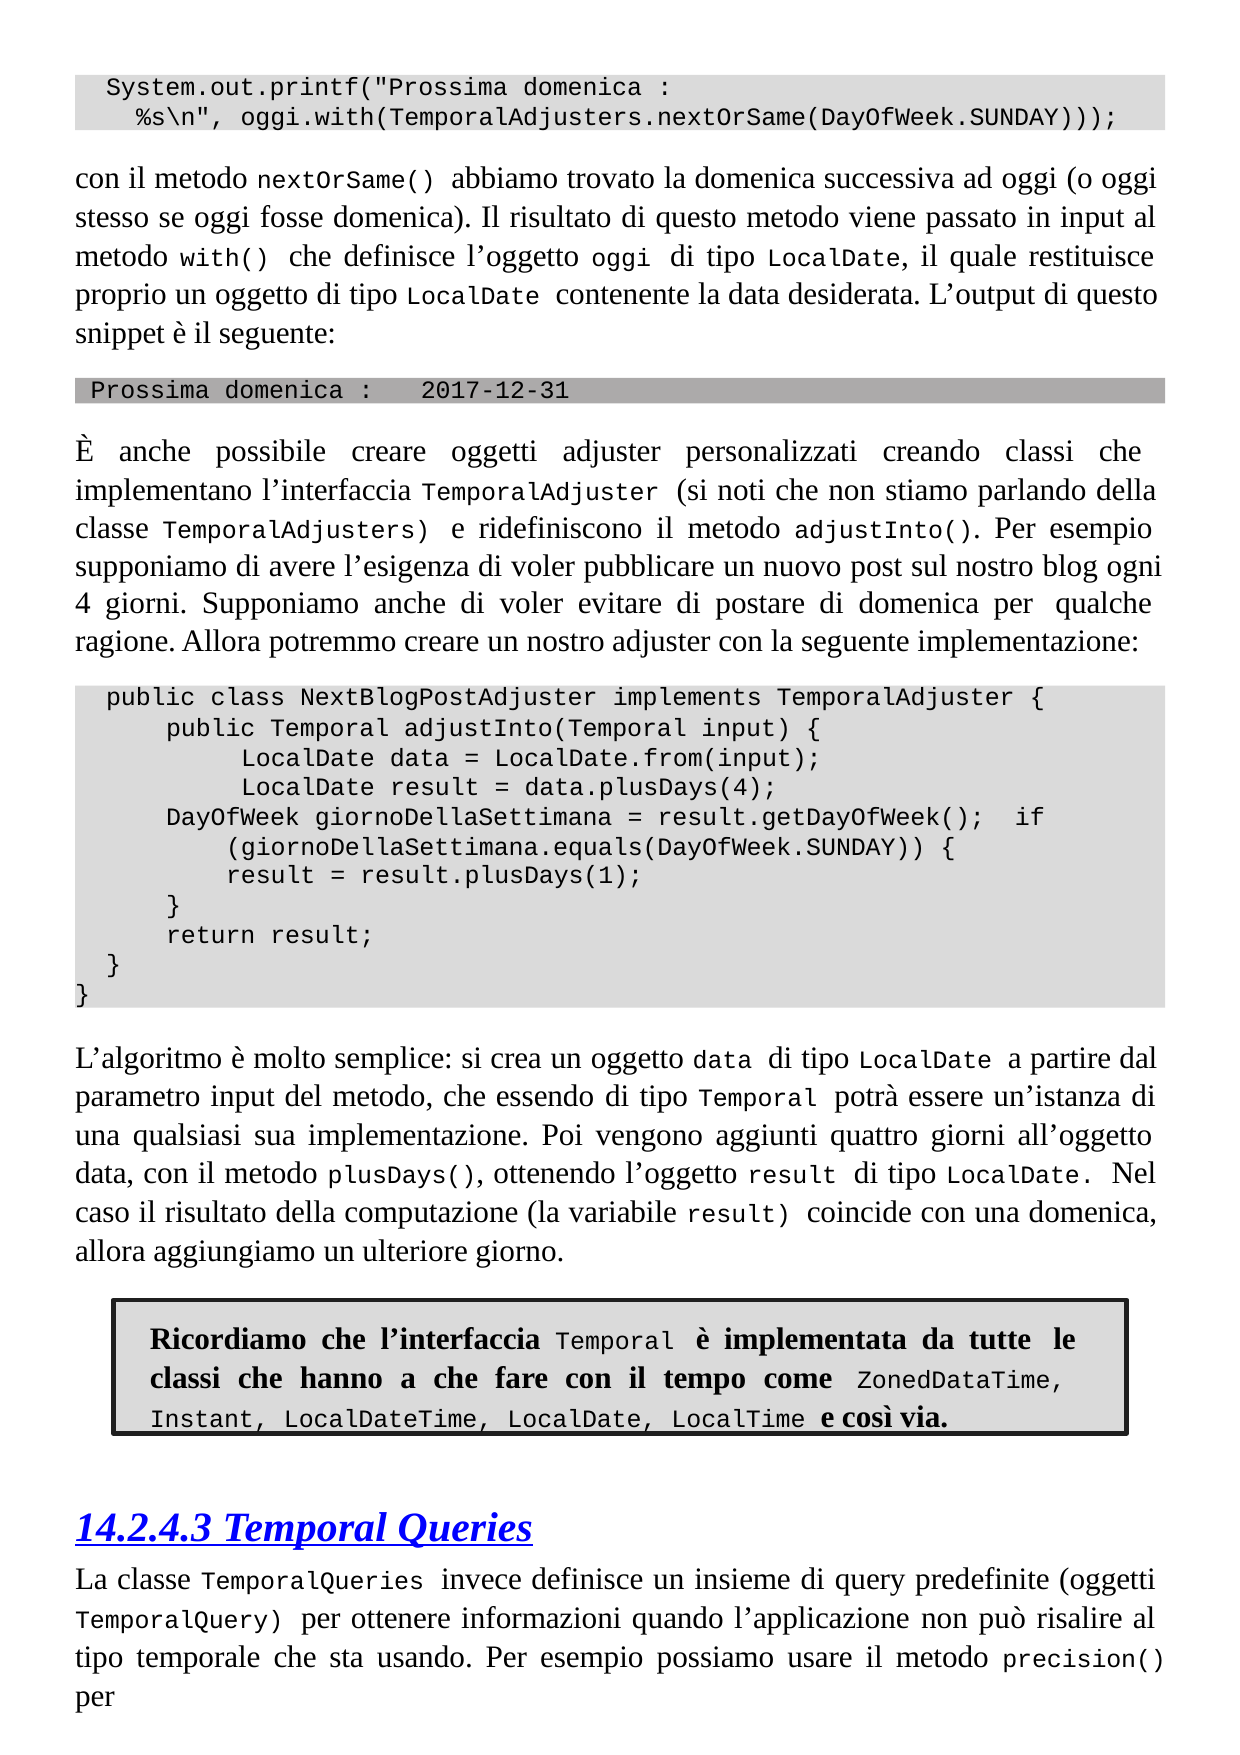

System.out.printf("Prossima domenica :
%s\n", oggi.with(TemporalAdjusters.nextOrSame(DayOfWeek.SUNDAY)));
con il metodo nextOrSame() abbiamo trovato la domenica successiva ad oggi (o oggi  stesso se oggi fosse domenica). Il risultato di questo metodo viene passato in input al  metodo with() che definisce l’oggetto oggi di tipo LocalDate, il quale restituisce  proprio un oggetto di tipo LocalDate contenente la data desiderata. L’output di questo  snippet è il seguente:
Prossima domenica :	2017-12-31
È anche possibile creare oggetti adjuster personalizzati creando classi che  implementano l’interfaccia TemporalAdjuster (si noti che non stiamo parlando della  classe TemporalAdjusters) e ridefiniscono il metodo adjustInto(). Per esempio  supponiamo di avere l’esigenza di voler pubblicare un nuovo post sul nostro blog ogni
4 giorni. Supponiamo anche di voler evitare di postare di domenica per qualche  ragione. Allora potremmo creare un nostro adjuster con la seguente implementazione:
public class NextBlogPostAdjuster implements TemporalAdjuster {
public Temporal adjustInto(Temporal input) {  LocalDate data = LocalDate.from(input);  LocalDate result = data.plusDays(4);
DayOfWeek giornoDellaSettimana = result.getDayOfWeek();  if (giornoDellaSettimana.equals(DayOfWeek.SUNDAY)) {
result = result.plusDays(1);
}
return result;
}
}
L’algoritmo è molto semplice: si crea un oggetto data di tipo LocalDate a partire dal  parametro input del metodo, che essendo di tipo Temporal potrà essere un’istanza di  una qualsiasi sua implementazione. Poi vengono aggiunti quattro giorni all’oggetto  data, con il metodo plusDays(), ottenendo l’oggetto result di tipo LocalDate. Nel  caso il risultato della computazione (la variabile result) coincide con una domenica,  allora aggiungiamo un ulteriore giorno.
Ricordiamo che l’interfaccia Temporal è implementata da tutte le  classi che hanno a che fare con il tempo come ZonedDataTime,  Instant, LocalDateTime, LocalDate, LocalTime e così via.
14.2.4.3 Temporal Queries
La classe TemporalQueries invece definisce un insieme di query predefinite (oggetti  TemporalQuery) per ottenere informazioni quando l’applicazione non può risalire al  tipo temporale che sta usando. Per esempio possiamo usare il metodo precision() per